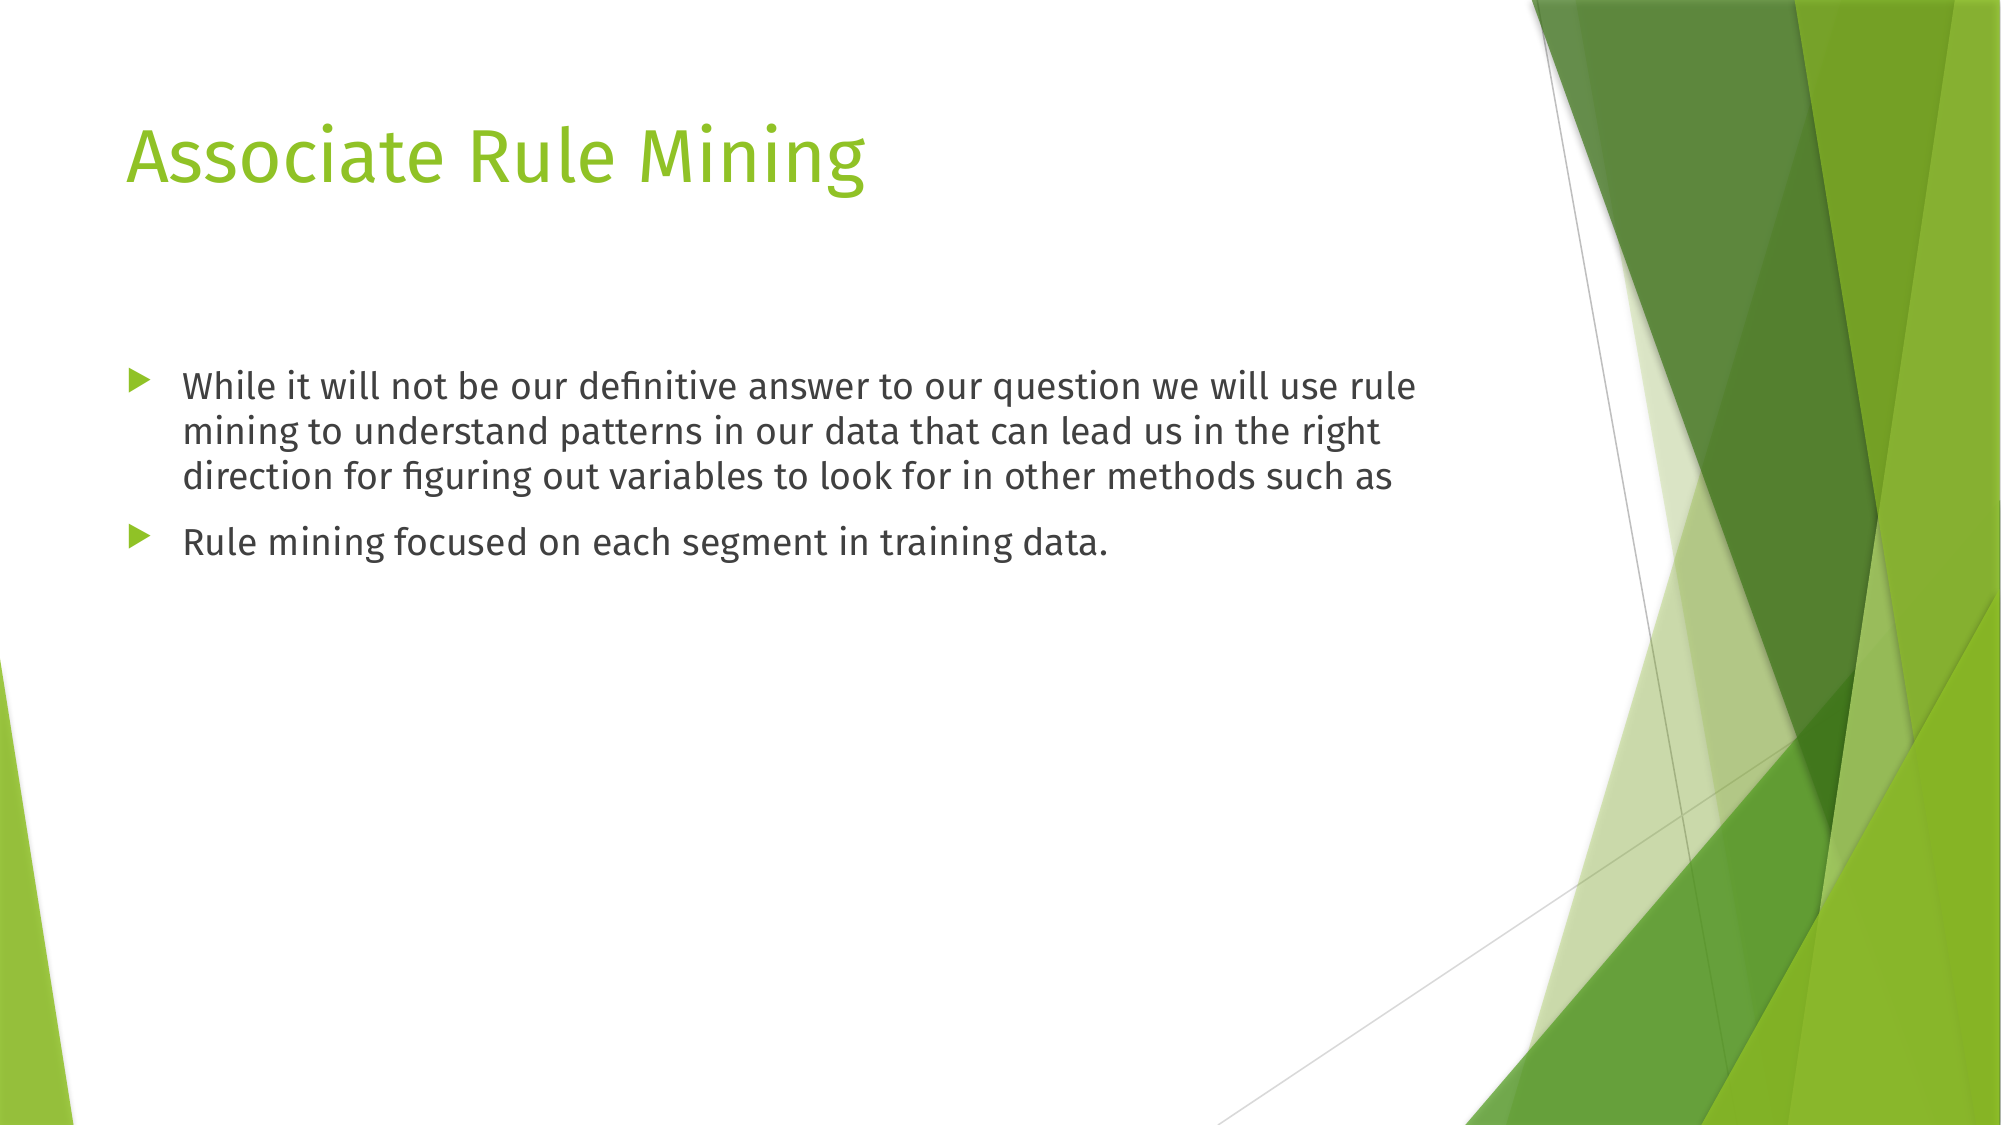

# Associate Rule Mining
While it will not be our definitive answer to our question we will use rule mining to understand patterns in our data that can lead us in the right direction for figuring out variables to look for in other methods such as
Rule mining focused on each segment in training data.